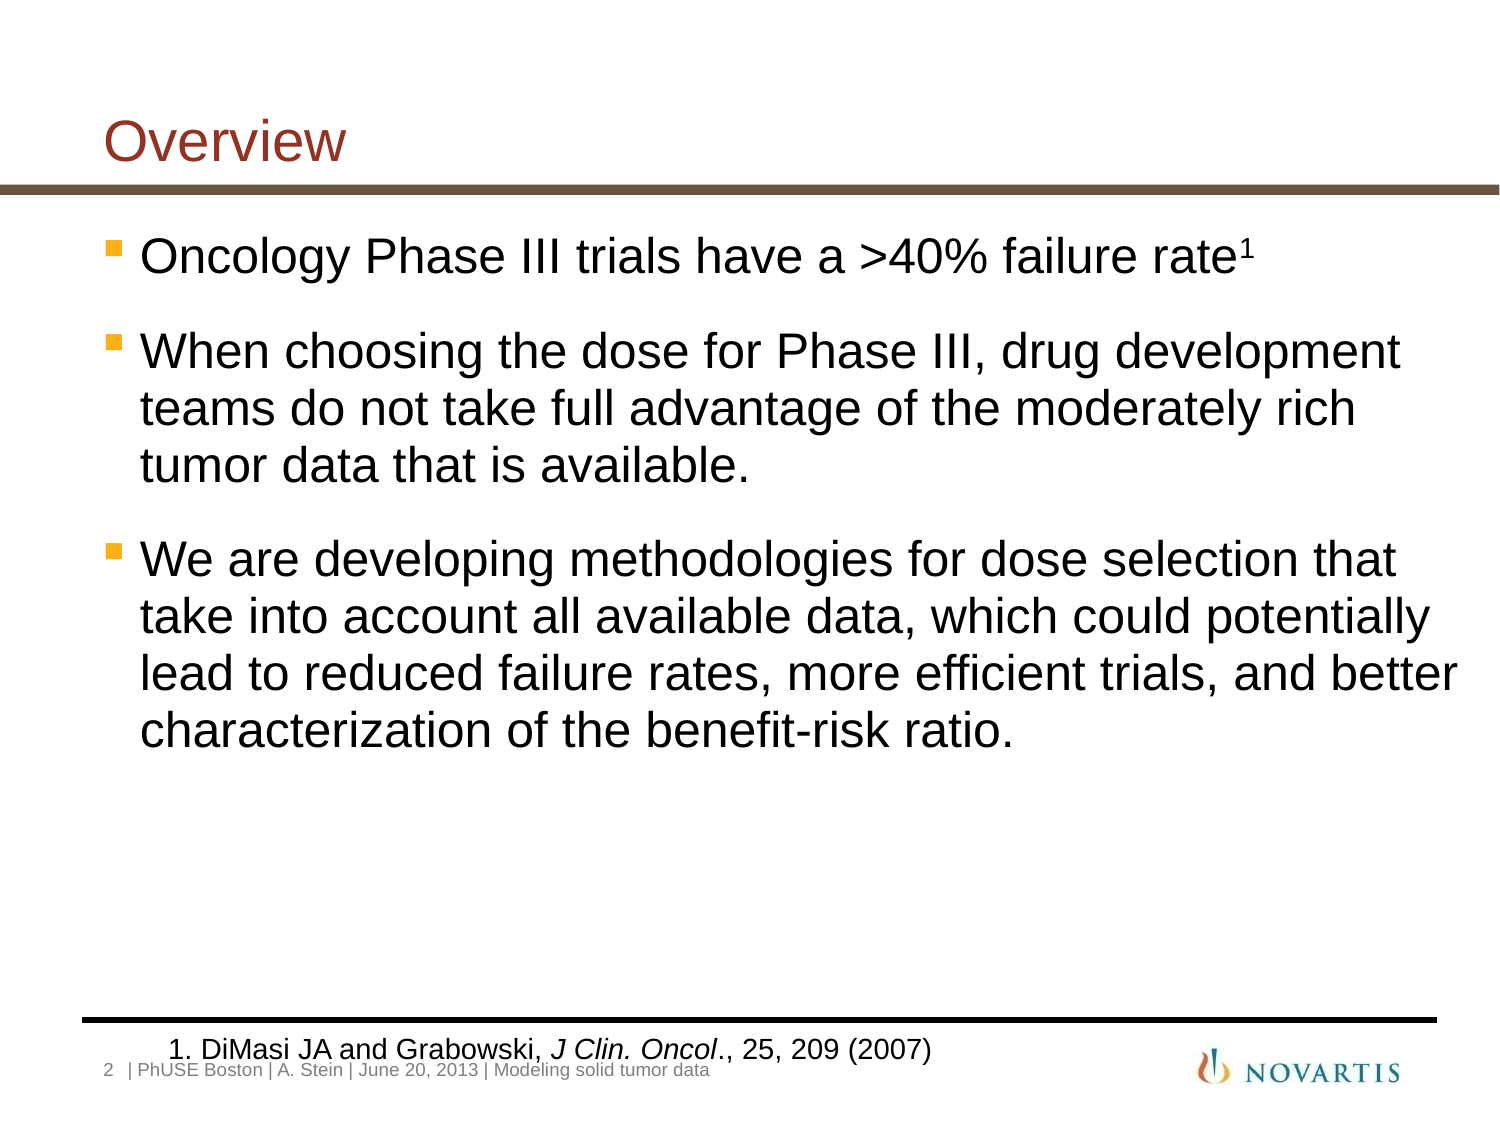

# Overview
Oncology Phase III trials have a >40% failure rate1
When choosing the dose for Phase III, drug development teams do not take full advantage of the moderately rich tumor data that is available.
We are developing methodologies for dose selection that  take into account all available data, which could potentially lead to reduced failure rates, more efficient trials, and better characterization of the benefit-risk ratio.

1. DiMasi JA and Grabowski, J Clin. Oncol., 25, 209 (2007)
2
| PhUSE Boston | A. Stein | June 20, 2013 | Modeling solid tumor data